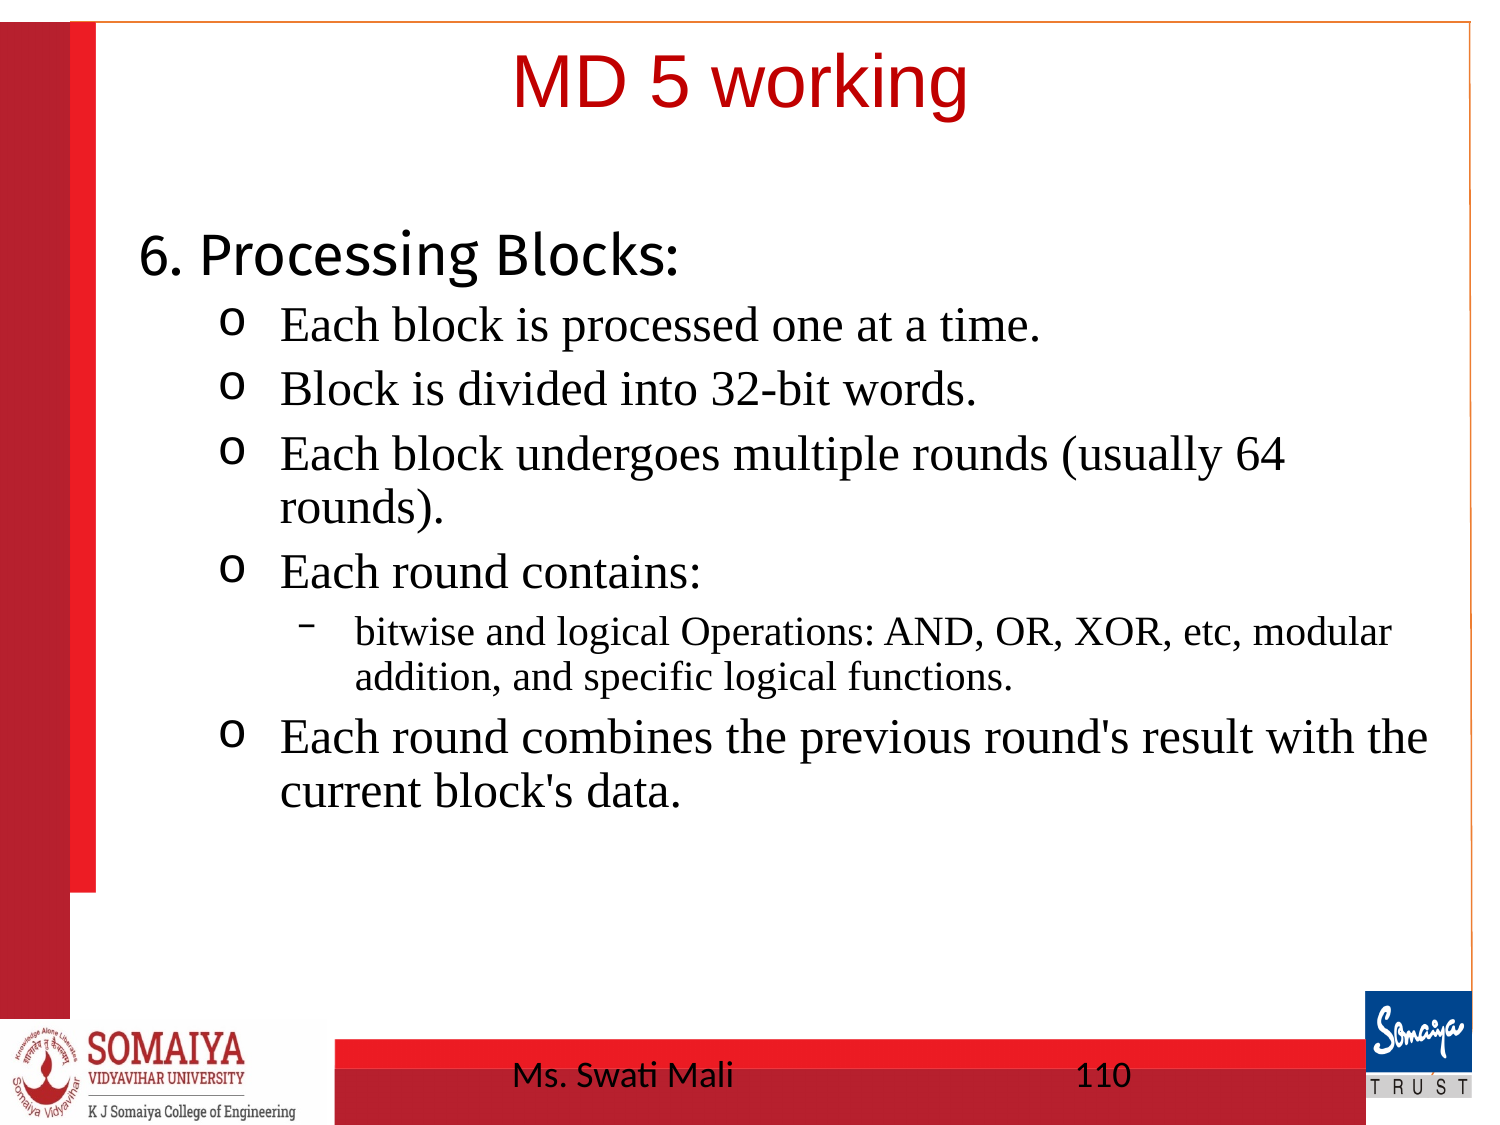

# MD 5 working
6. Processing Blocks:
Each block is processed one at a time.
Block is divided into 32-bit words.
Each block undergoes multiple rounds (usually 64 rounds).
Each round contains:
bitwise and logical Operations: AND, OR, XOR, etc, modular addition, and specific logical functions.
Each round combines the previous round's result with the current block's data.

Ms. Swati Mali
110